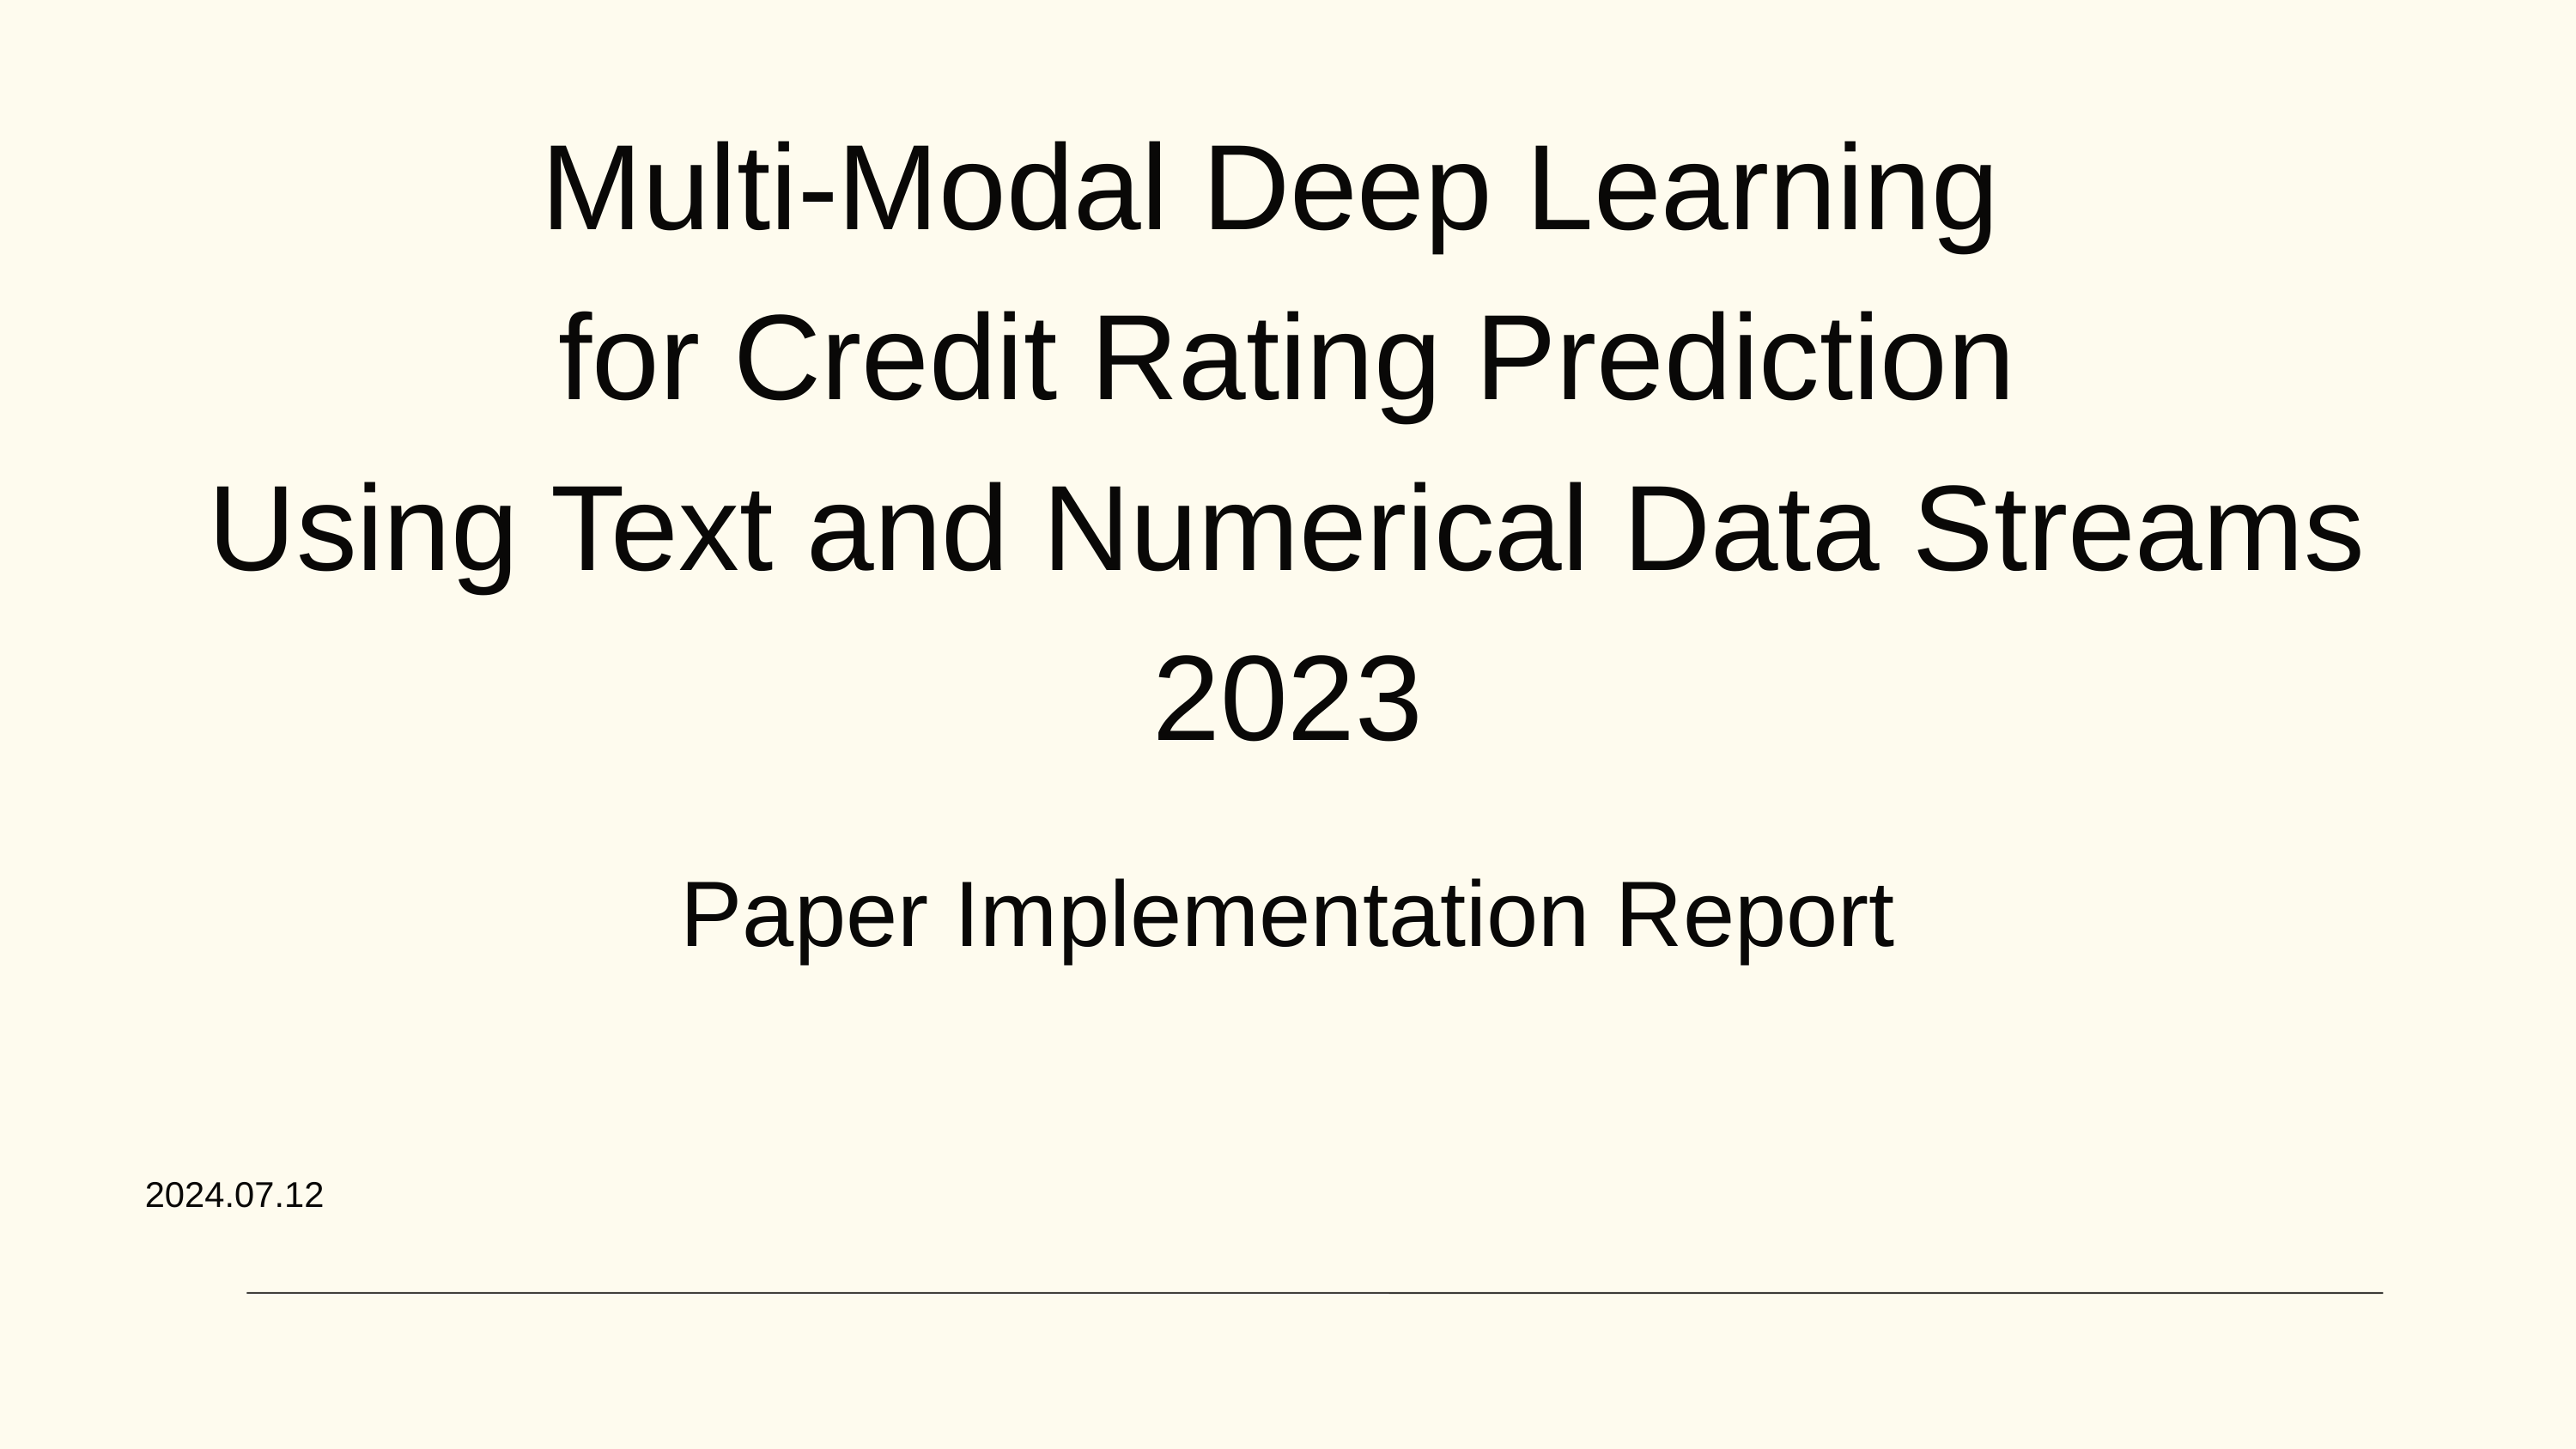

Multi-Modal Deep Learning
for Credit Rating Prediction
Using Text and Numerical Data Streams
2023
Paper Implementation Report
2024.07.12